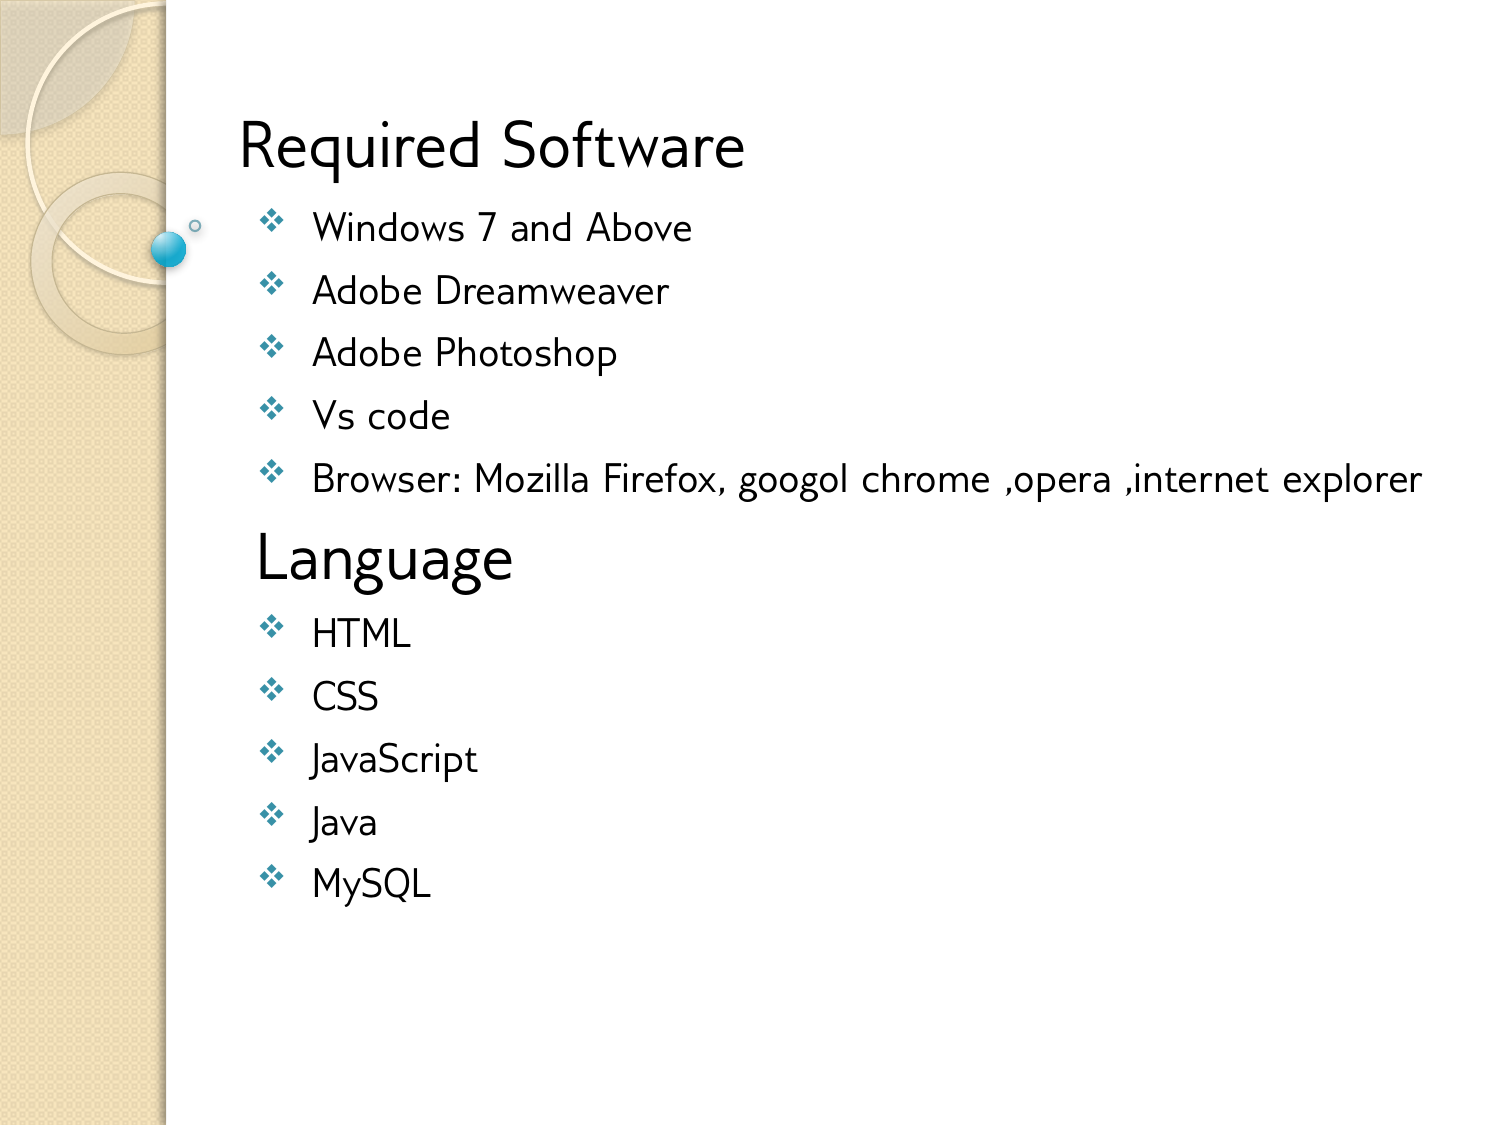

# Required Software
  Windows 7 and Above
  Adobe Dreamweaver
  Adobe Photoshop
  Vs code
  Browser: Mozilla Firefox, googol chrome ,opera ,internet explorer
Language
  HTML
  CSS
  JavaScript
  Java
  MySQL